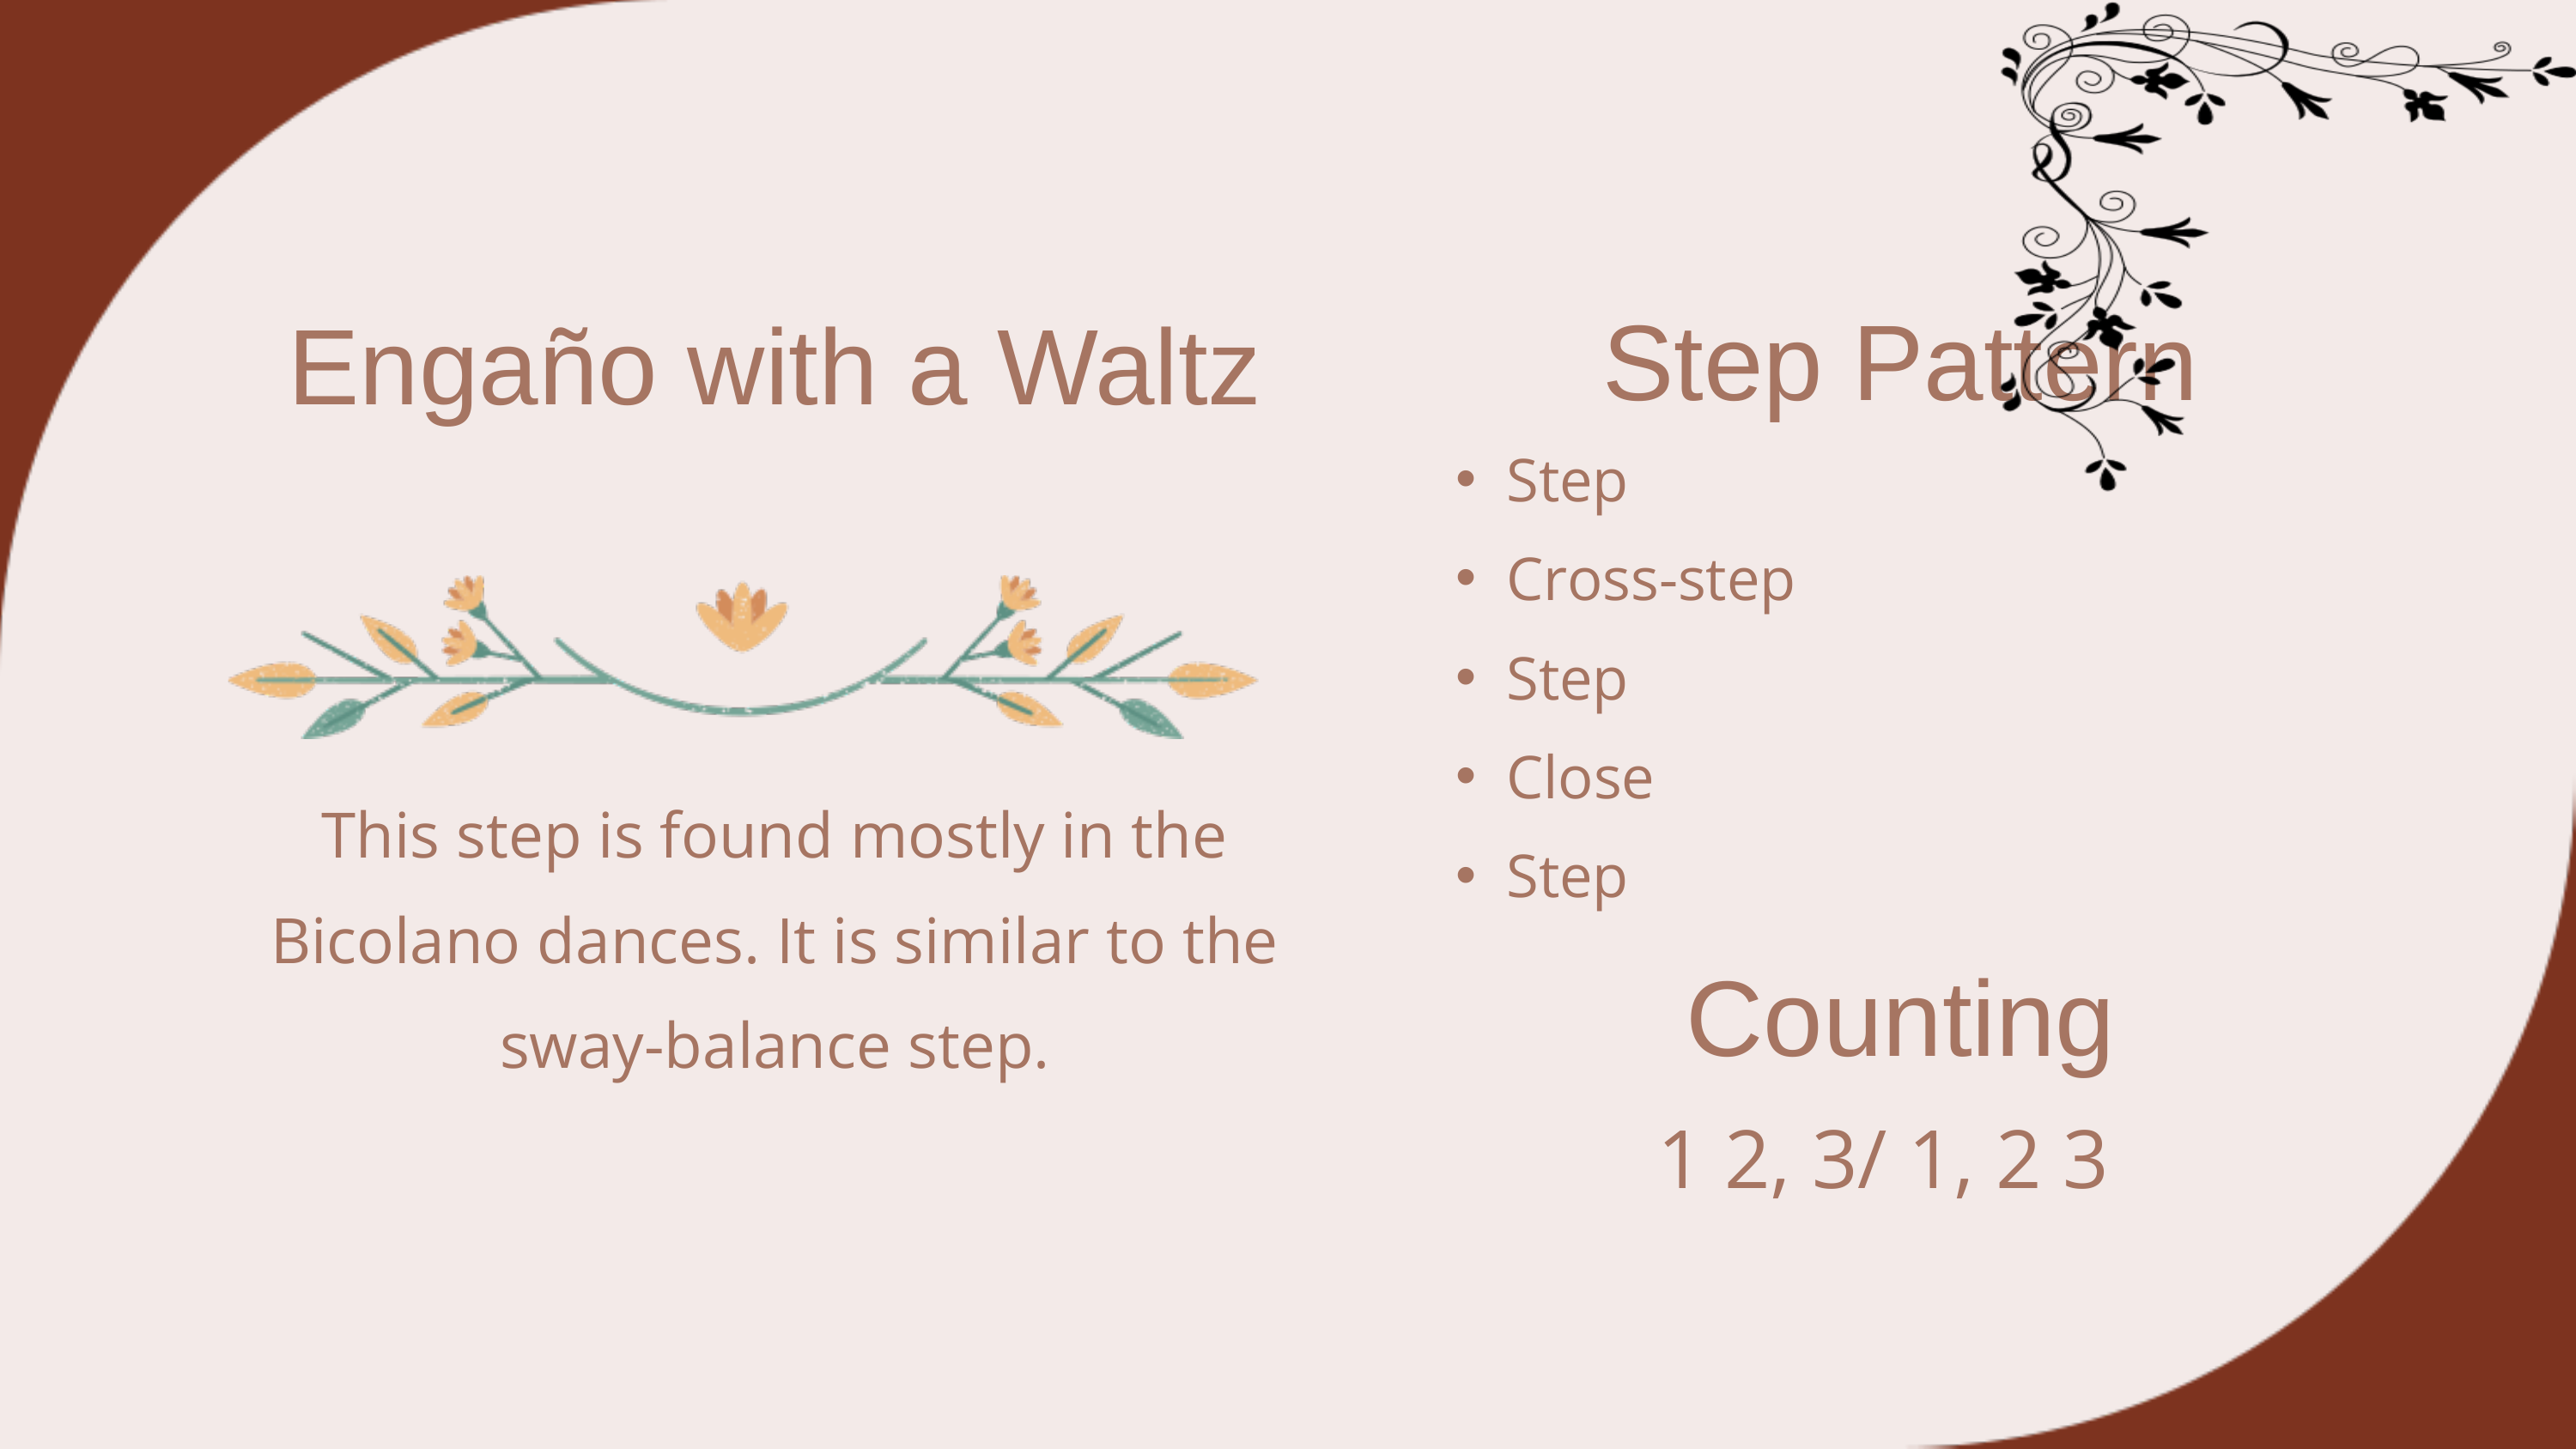

Step Pattern
Engaño with a Waltz
Step
Cross-step
Step
Close
Step

This step is found mostly in the Bicolano dances. It is similar to the sway-balance step.

Counting
1 2, 3/ 1, 2 3